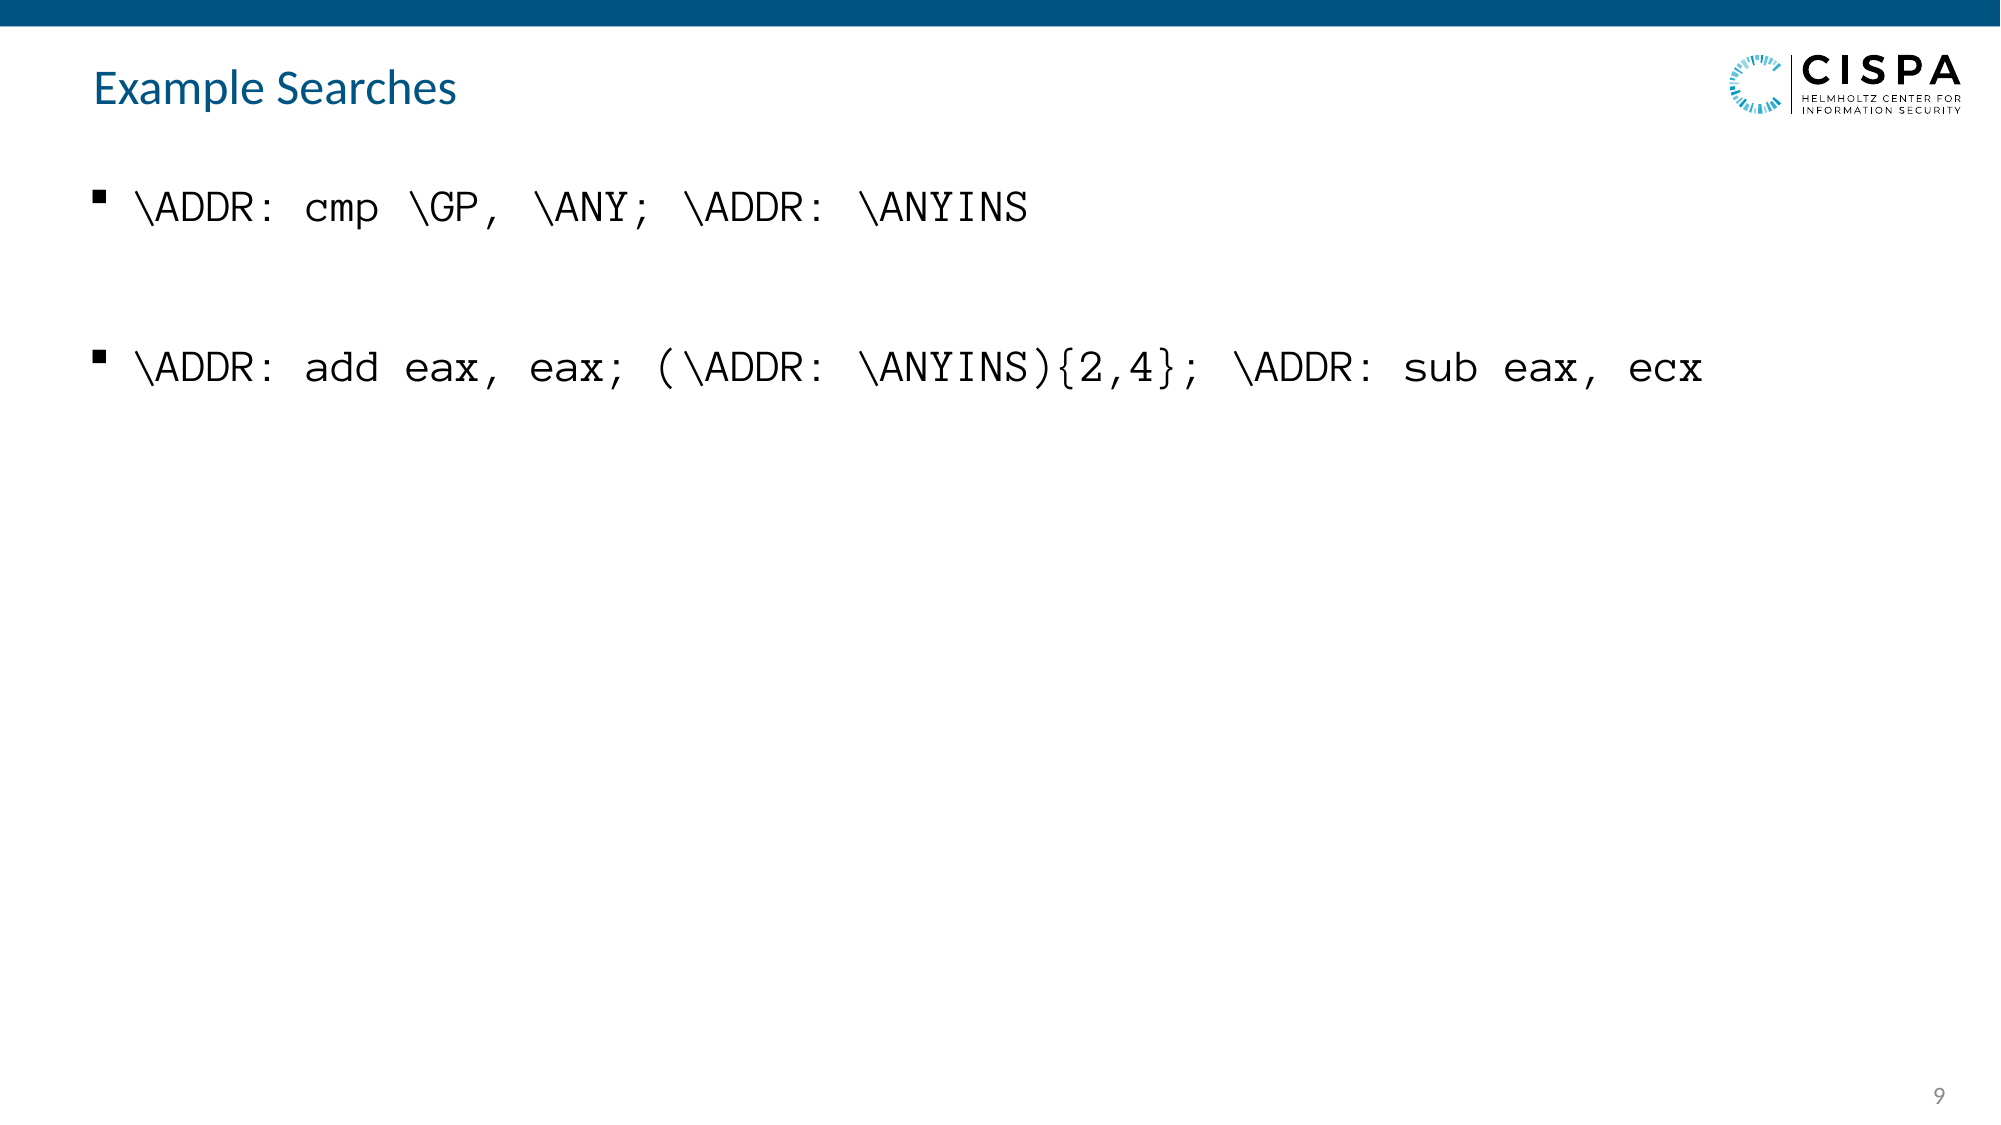

# Example Searches
\ADDR: cmp \GP, \ANY; \ADDR: \ANYINS

\ADDR: add eax, eax; (\ADDR: \ANYINS){2,4}; \ADDR: sub eax, ecx
9